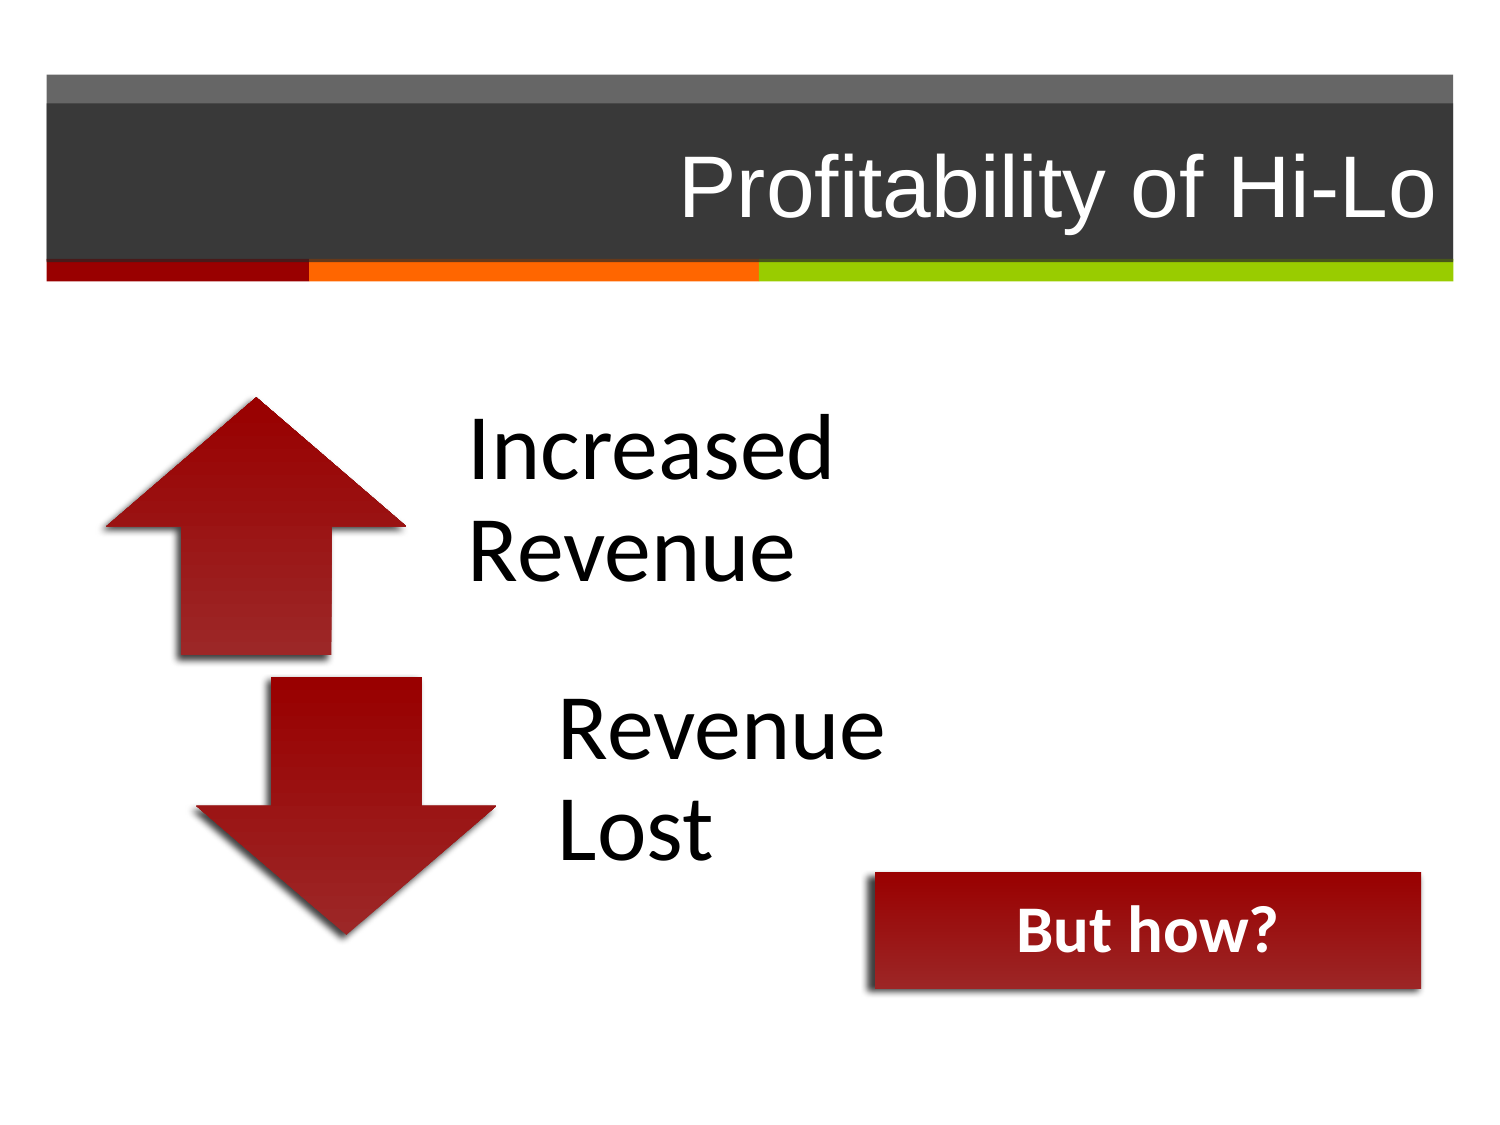

# Profitability of Hi-Lo
Increased Revenue
Revenue Lost
But how?